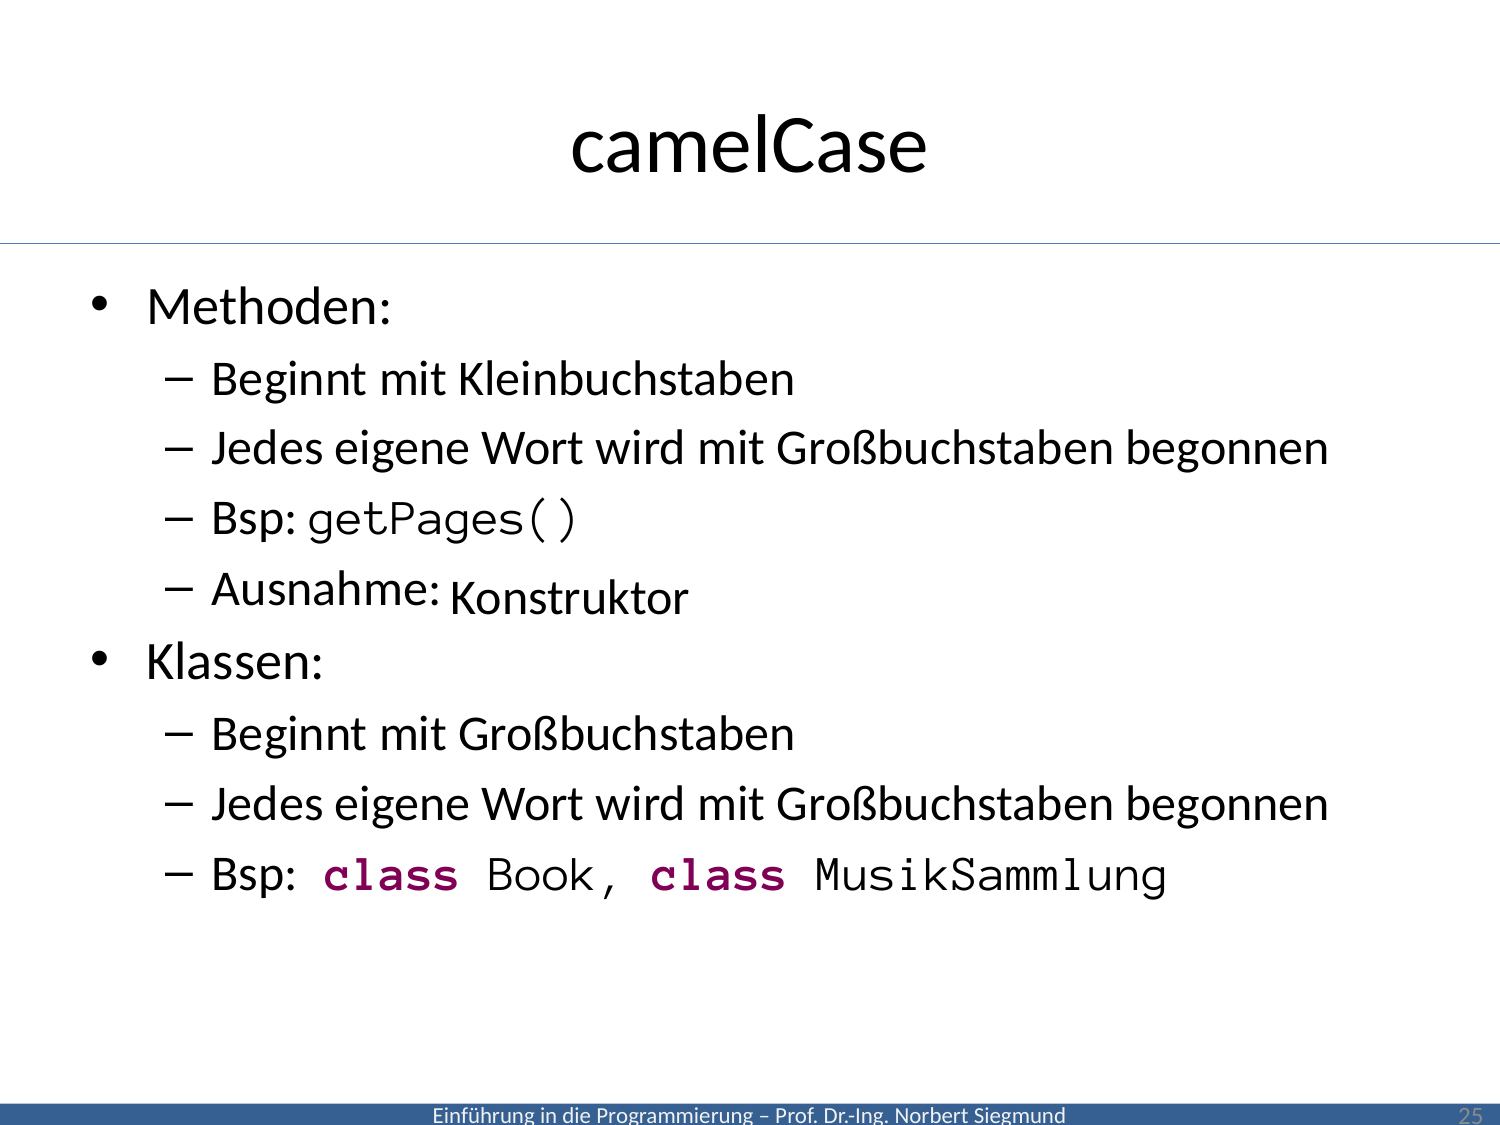

# camelCase
Methoden:
Beginnt mit Kleinbuchstaben
Jedes eigene Wort wird mit Großbuchstaben begonnen
Bsp: getPages()
Ausnahme:
Klassen:
Beginnt mit Großbuchstaben
Jedes eigene Wort wird mit Großbuchstaben begonnen
Bsp: class Book, class MusikSammlung
Konstruktor
25